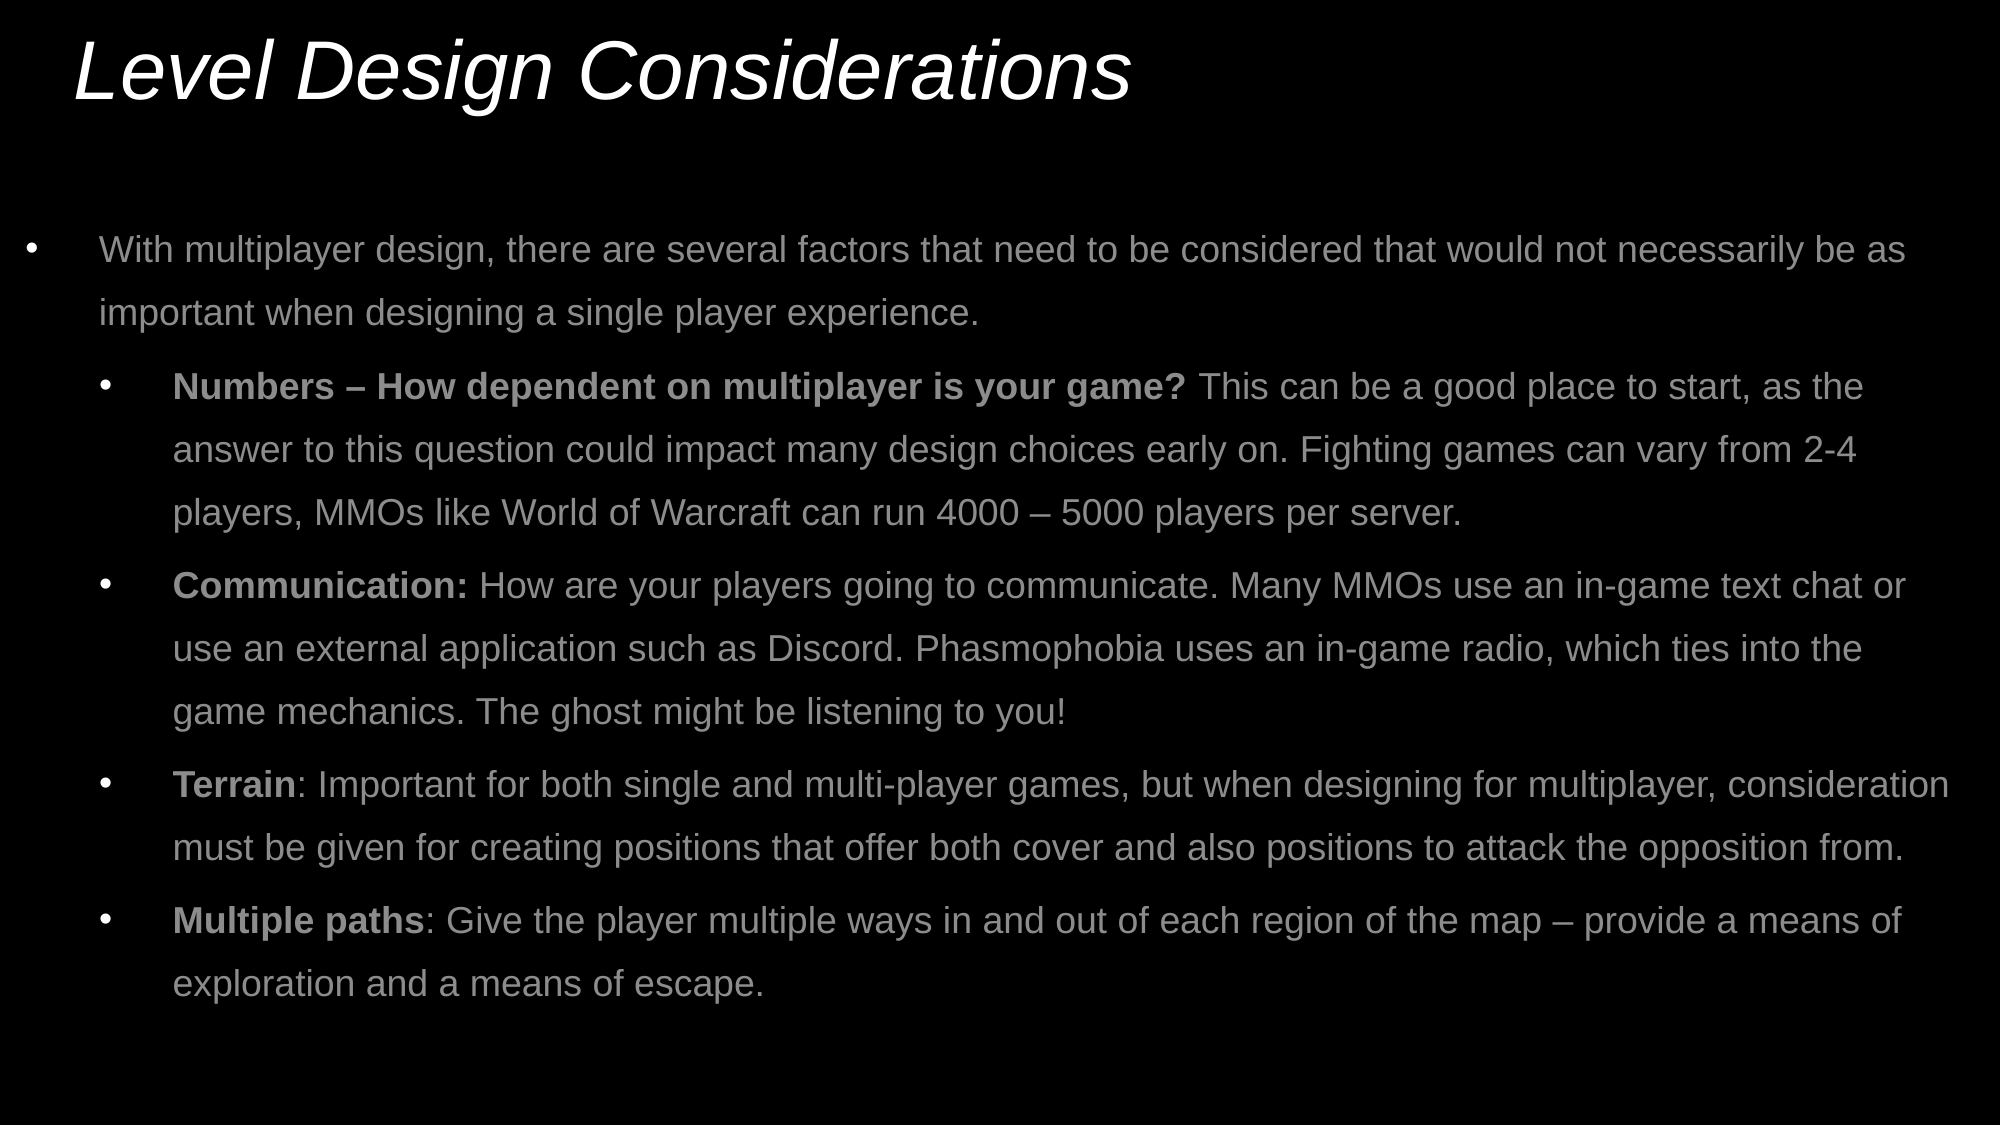

Level Design Considerations
With multiplayer design, there are several factors that need to be considered that would not necessarily be as important when designing a single player experience.
Numbers – How dependent on multiplayer is your game? This can be a good place to start, as the answer to this question could impact many design choices early on. Fighting games can vary from 2-4 players, MMOs like World of Warcraft can run 4000 – 5000 players per server.
Communication: How are your players going to communicate. Many MMOs use an in-game text chat or use an external application such as Discord. Phasmophobia uses an in-game radio, which ties into the game mechanics. The ghost might be listening to you!
Terrain: Important for both single and multi-player games, but when designing for multiplayer, consideration must be given for creating positions that offer both cover and also positions to attack the opposition from.
Multiple paths: Give the player multiple ways in and out of each region of the map – provide a means of exploration and a means of escape.